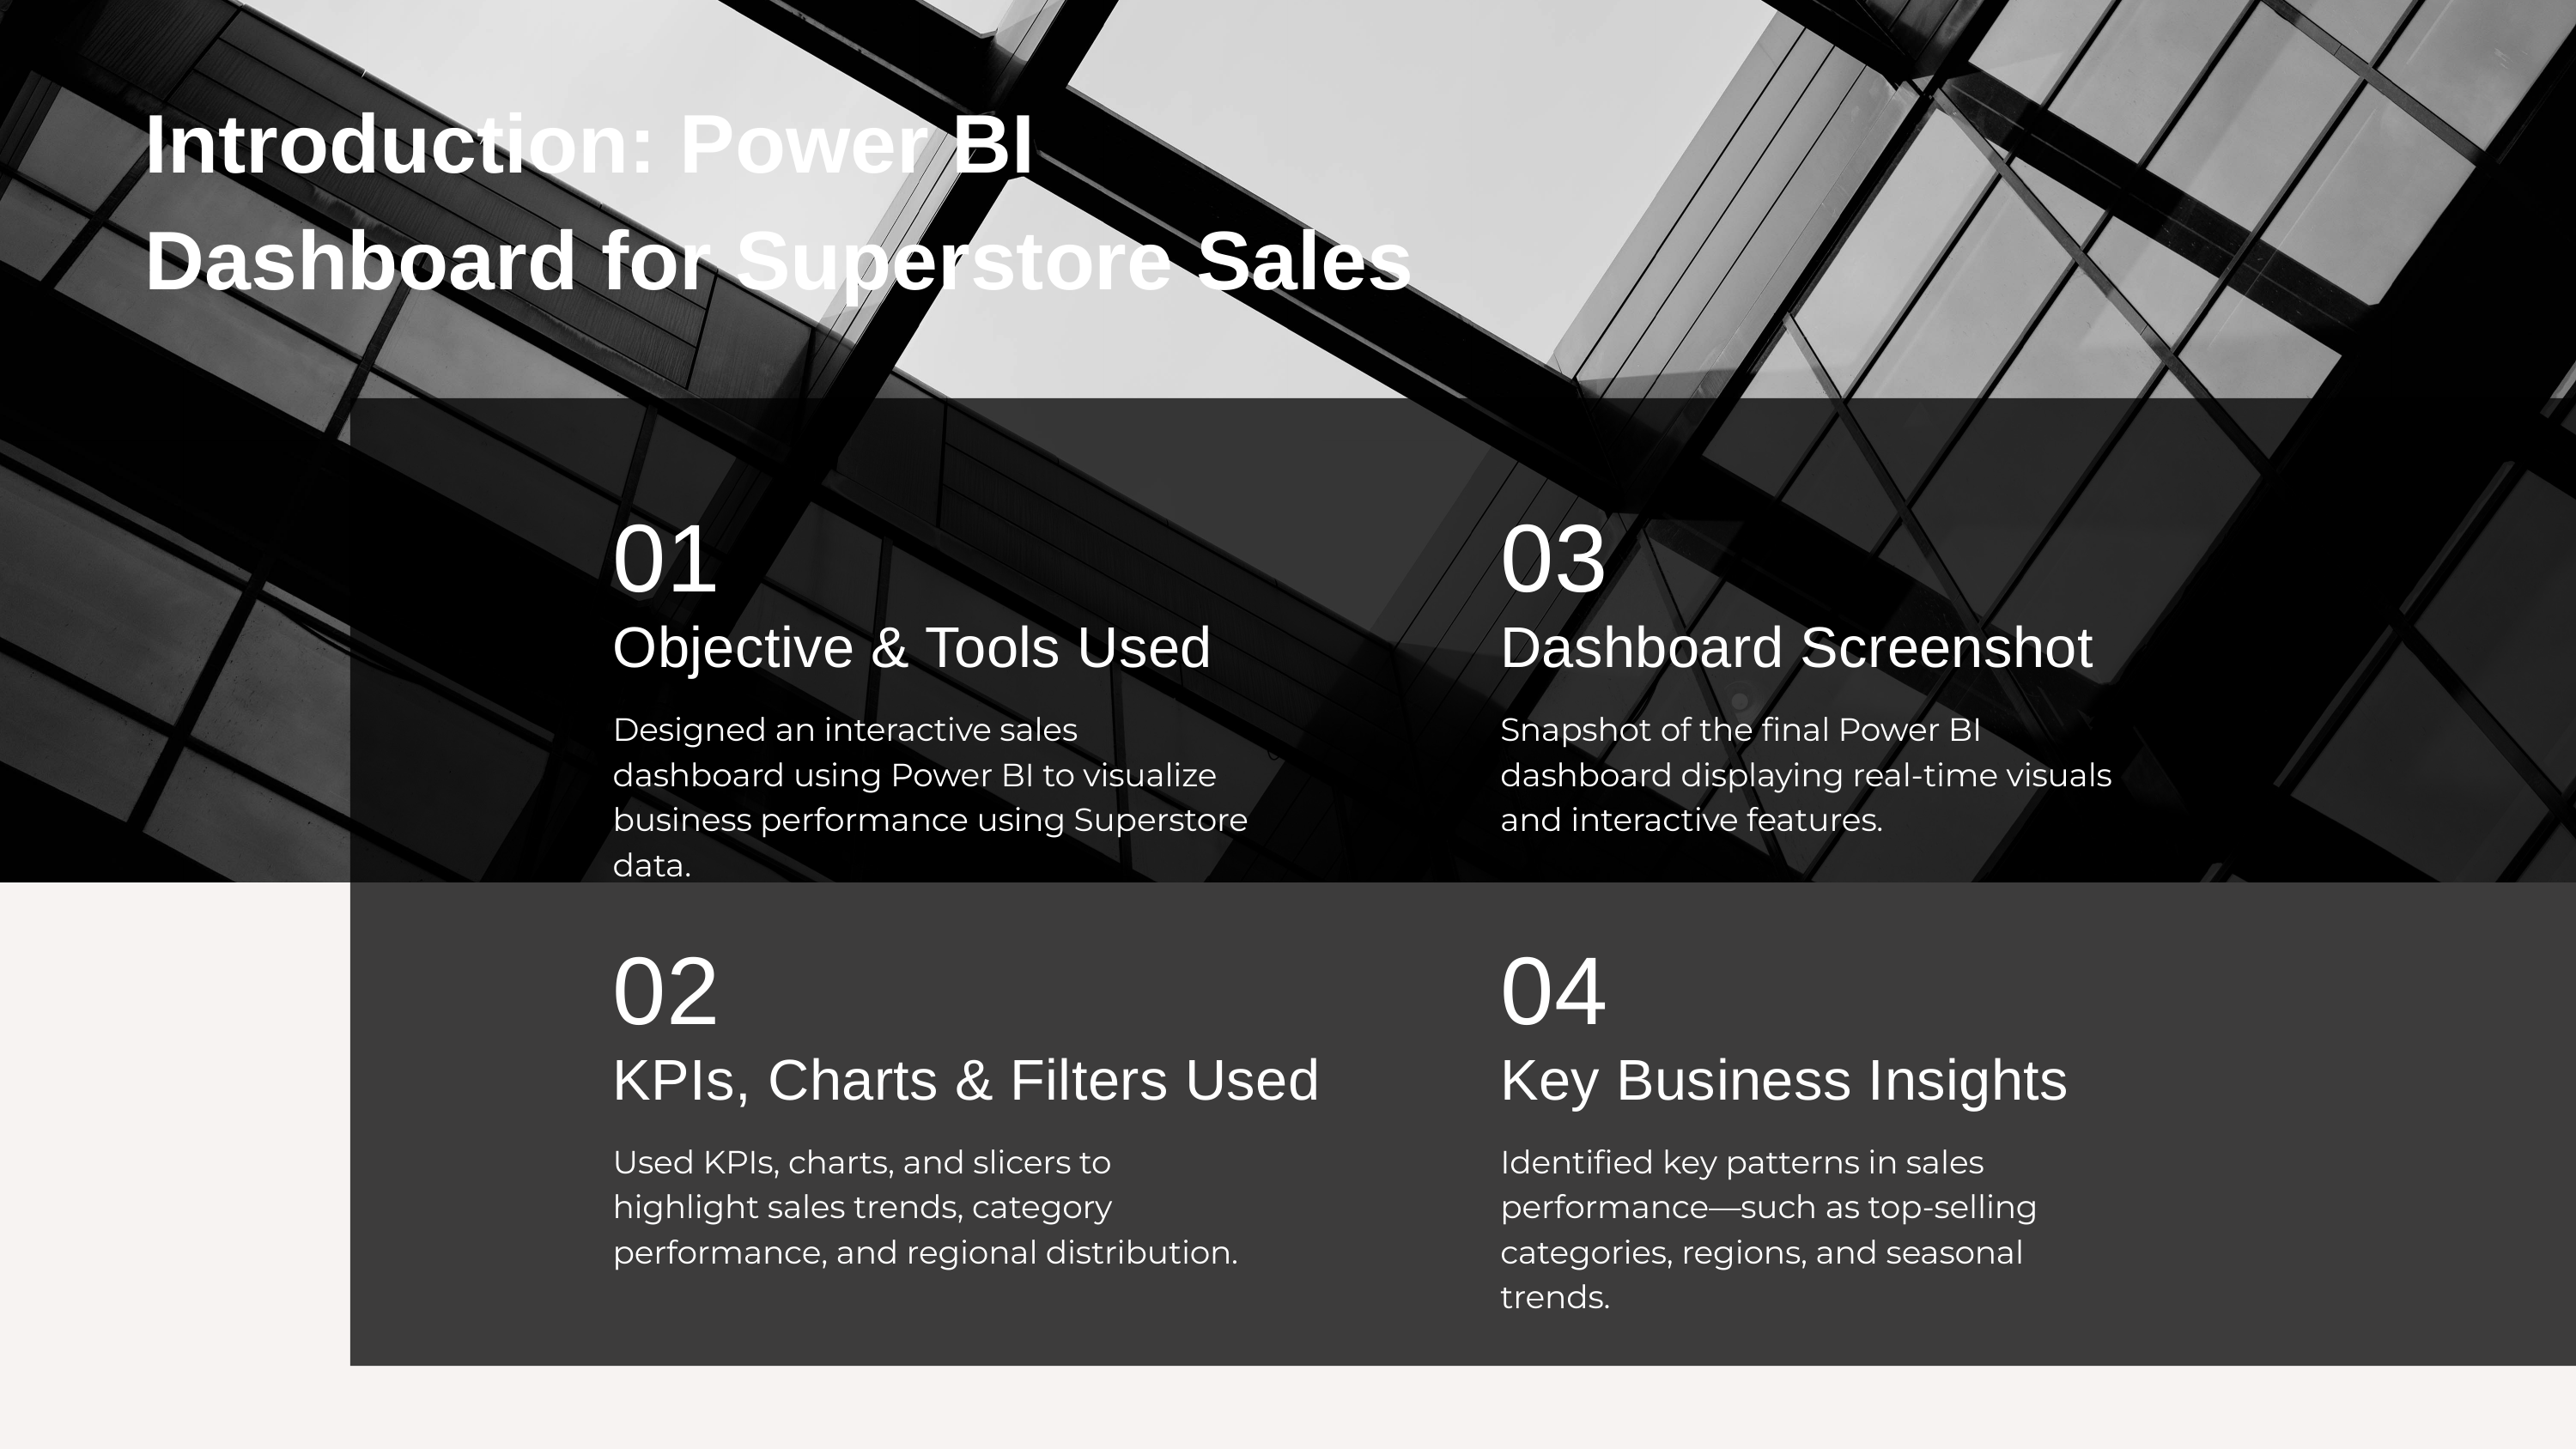

Introduction: Power BI Dashboard for Superstore Sales

01
03
Objective & Tools Used
Dashboard Screenshot
Designed an interactive sales dashboard using Power BI to visualize business performance using Superstore data.
Snapshot of the final Power BI dashboard displaying real-time visuals and interactive features.
02
04
KPIs, Charts & Filters Used
Key Business Insights
Used KPIs, charts, and slicers to highlight sales trends, category performance, and regional distribution.
Identified key patterns in sales performance—such as top-selling categories, regions, and seasonal trends.